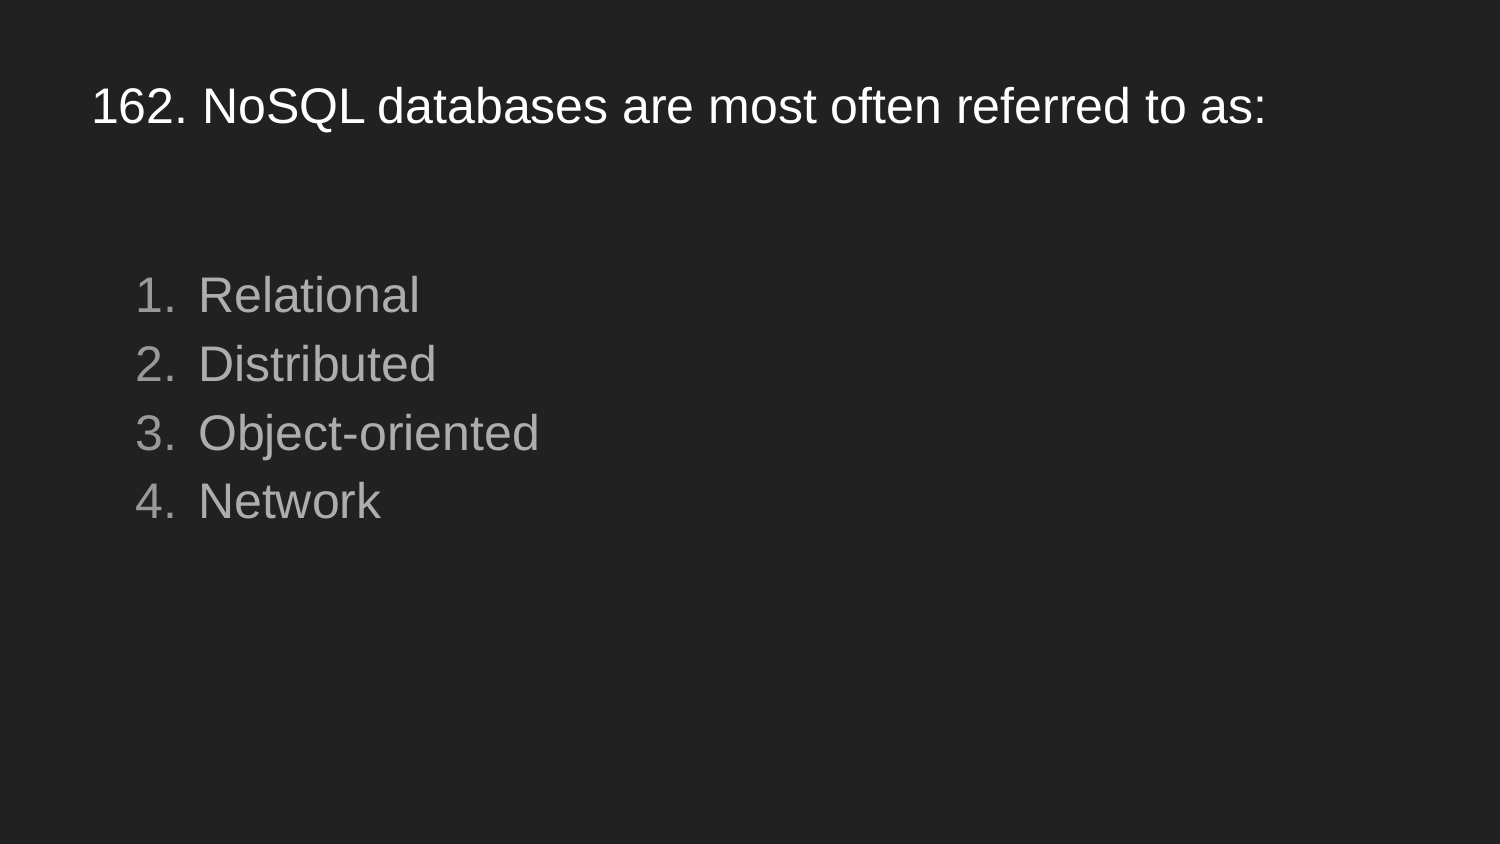

# 162. NoSQL databases are most often referred to as:

Relational
Distributed
Object-oriented
Network